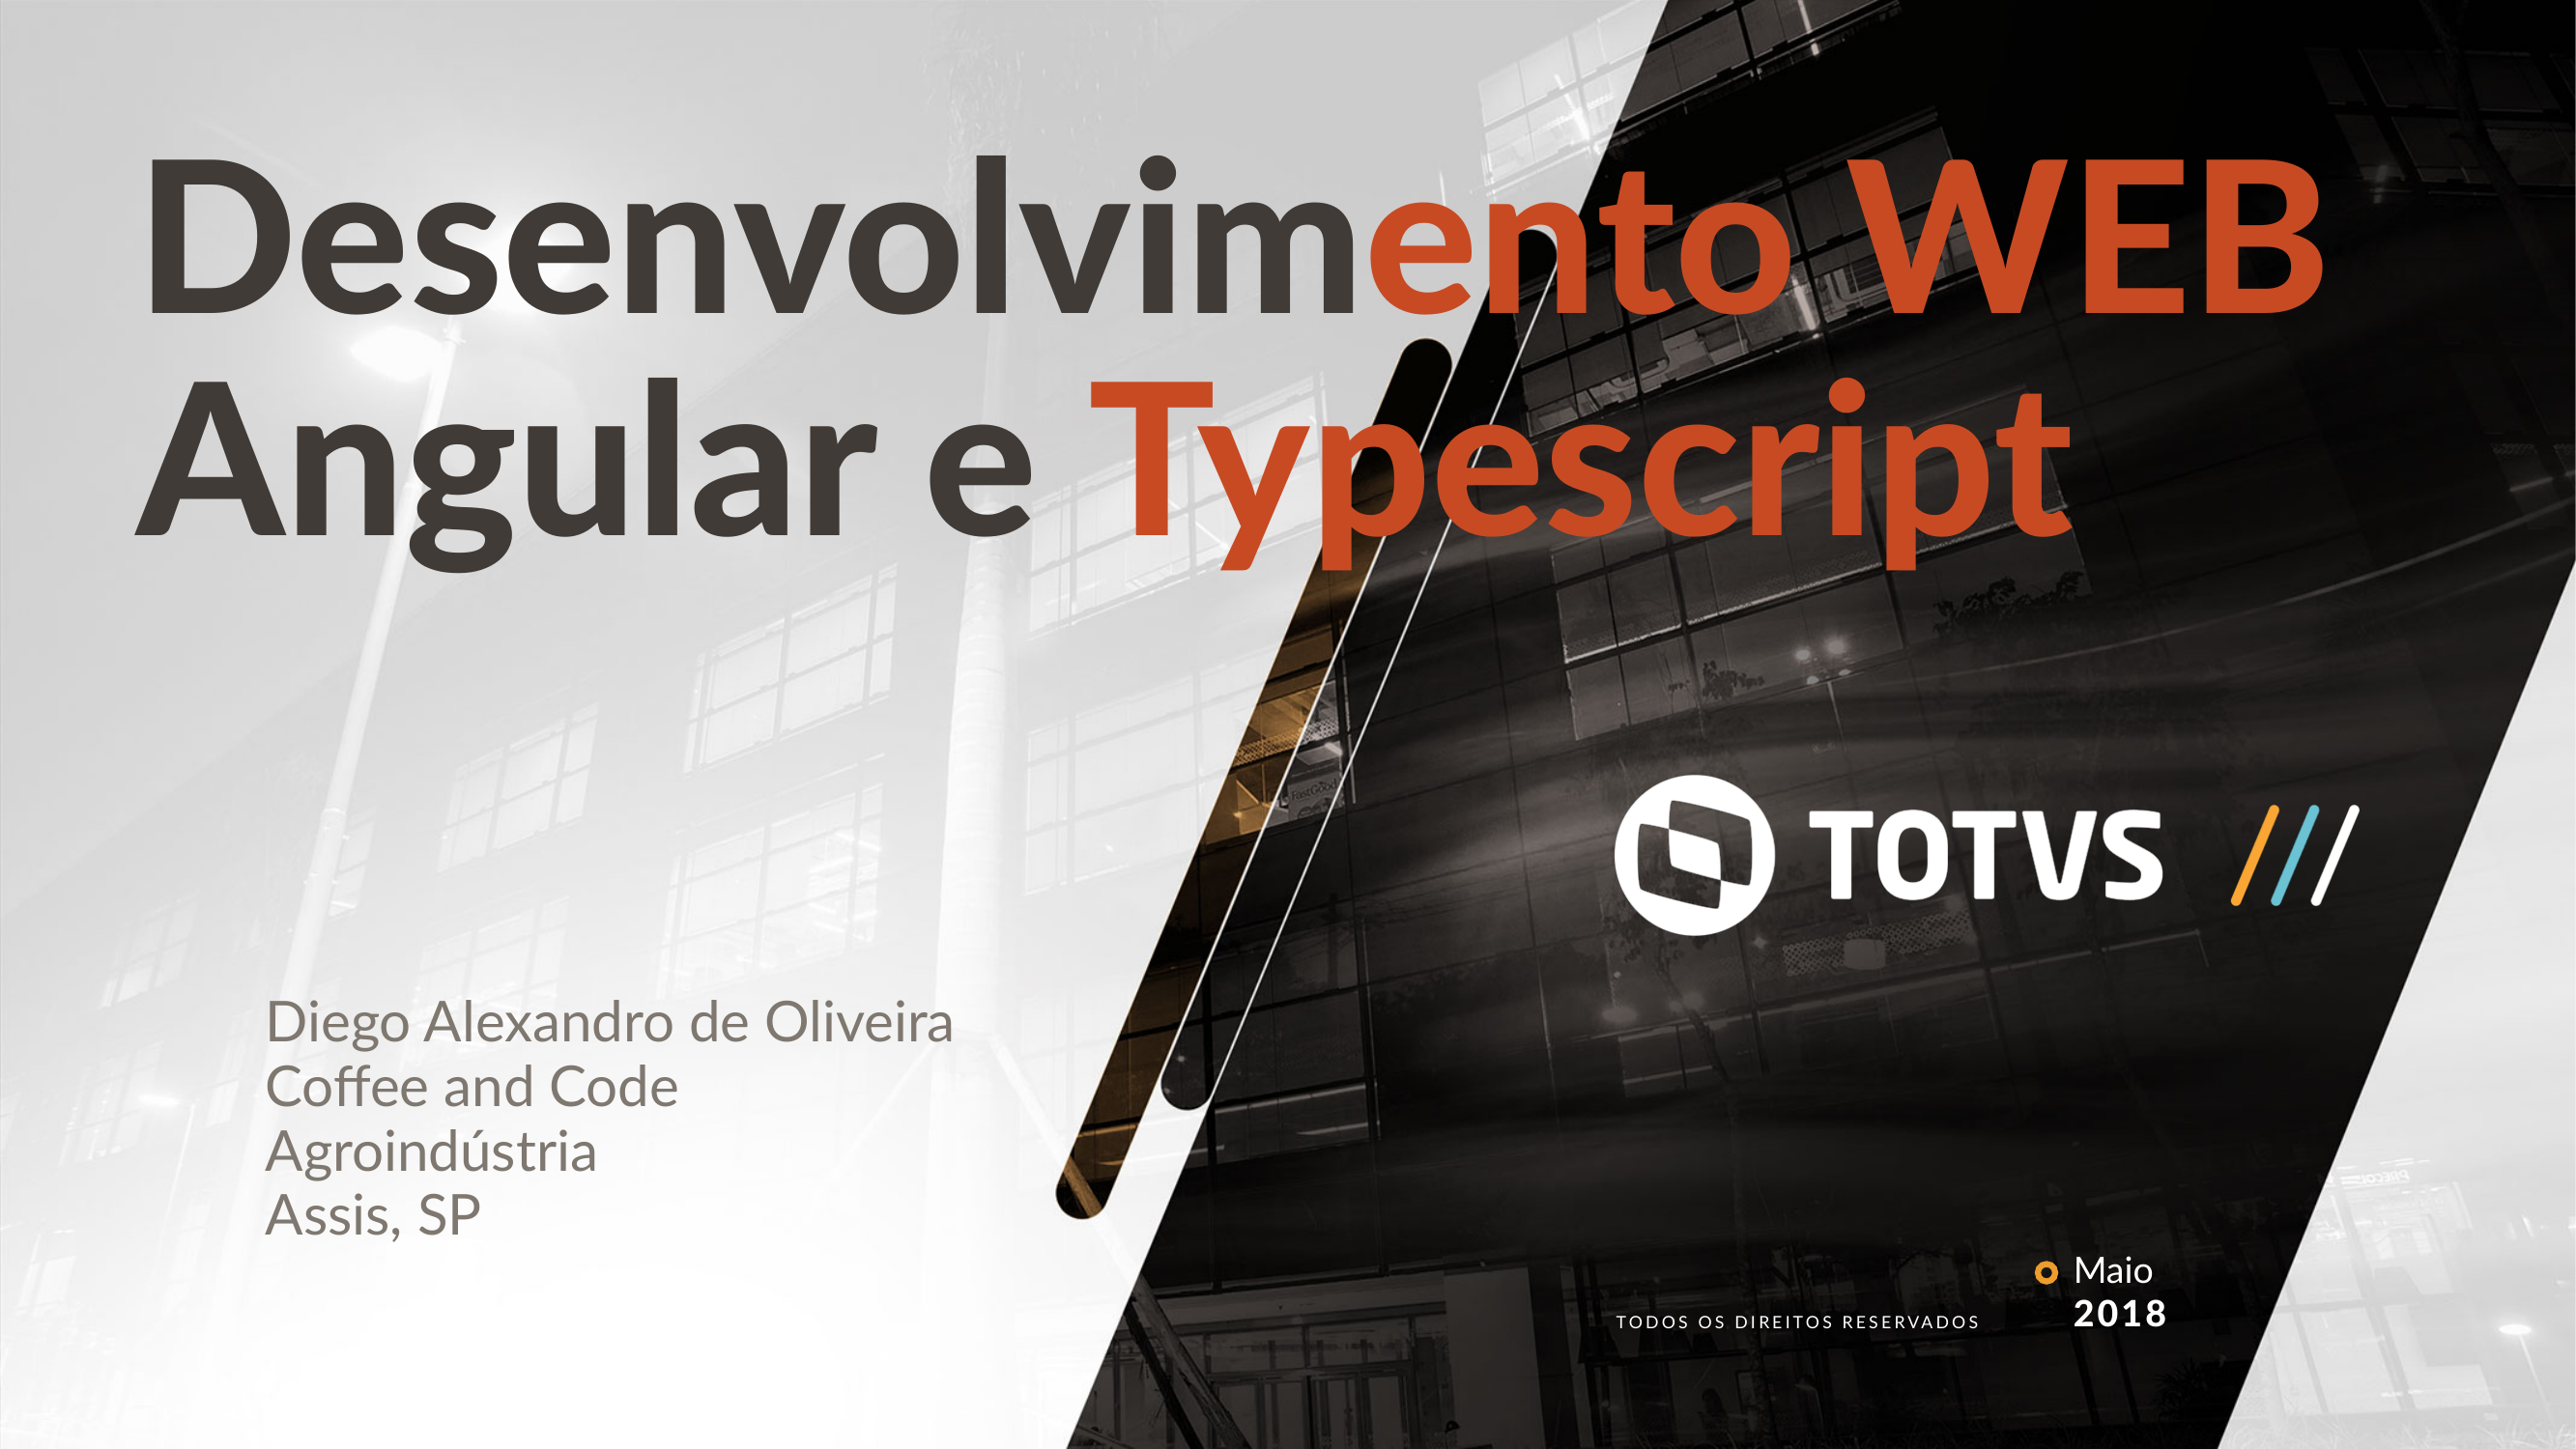

Desenvolvimento WEB  Angular e Typescript
Diego Alexandro de Oliveira
Coffee and Code
Agroindústria
Assis, SP
Maio